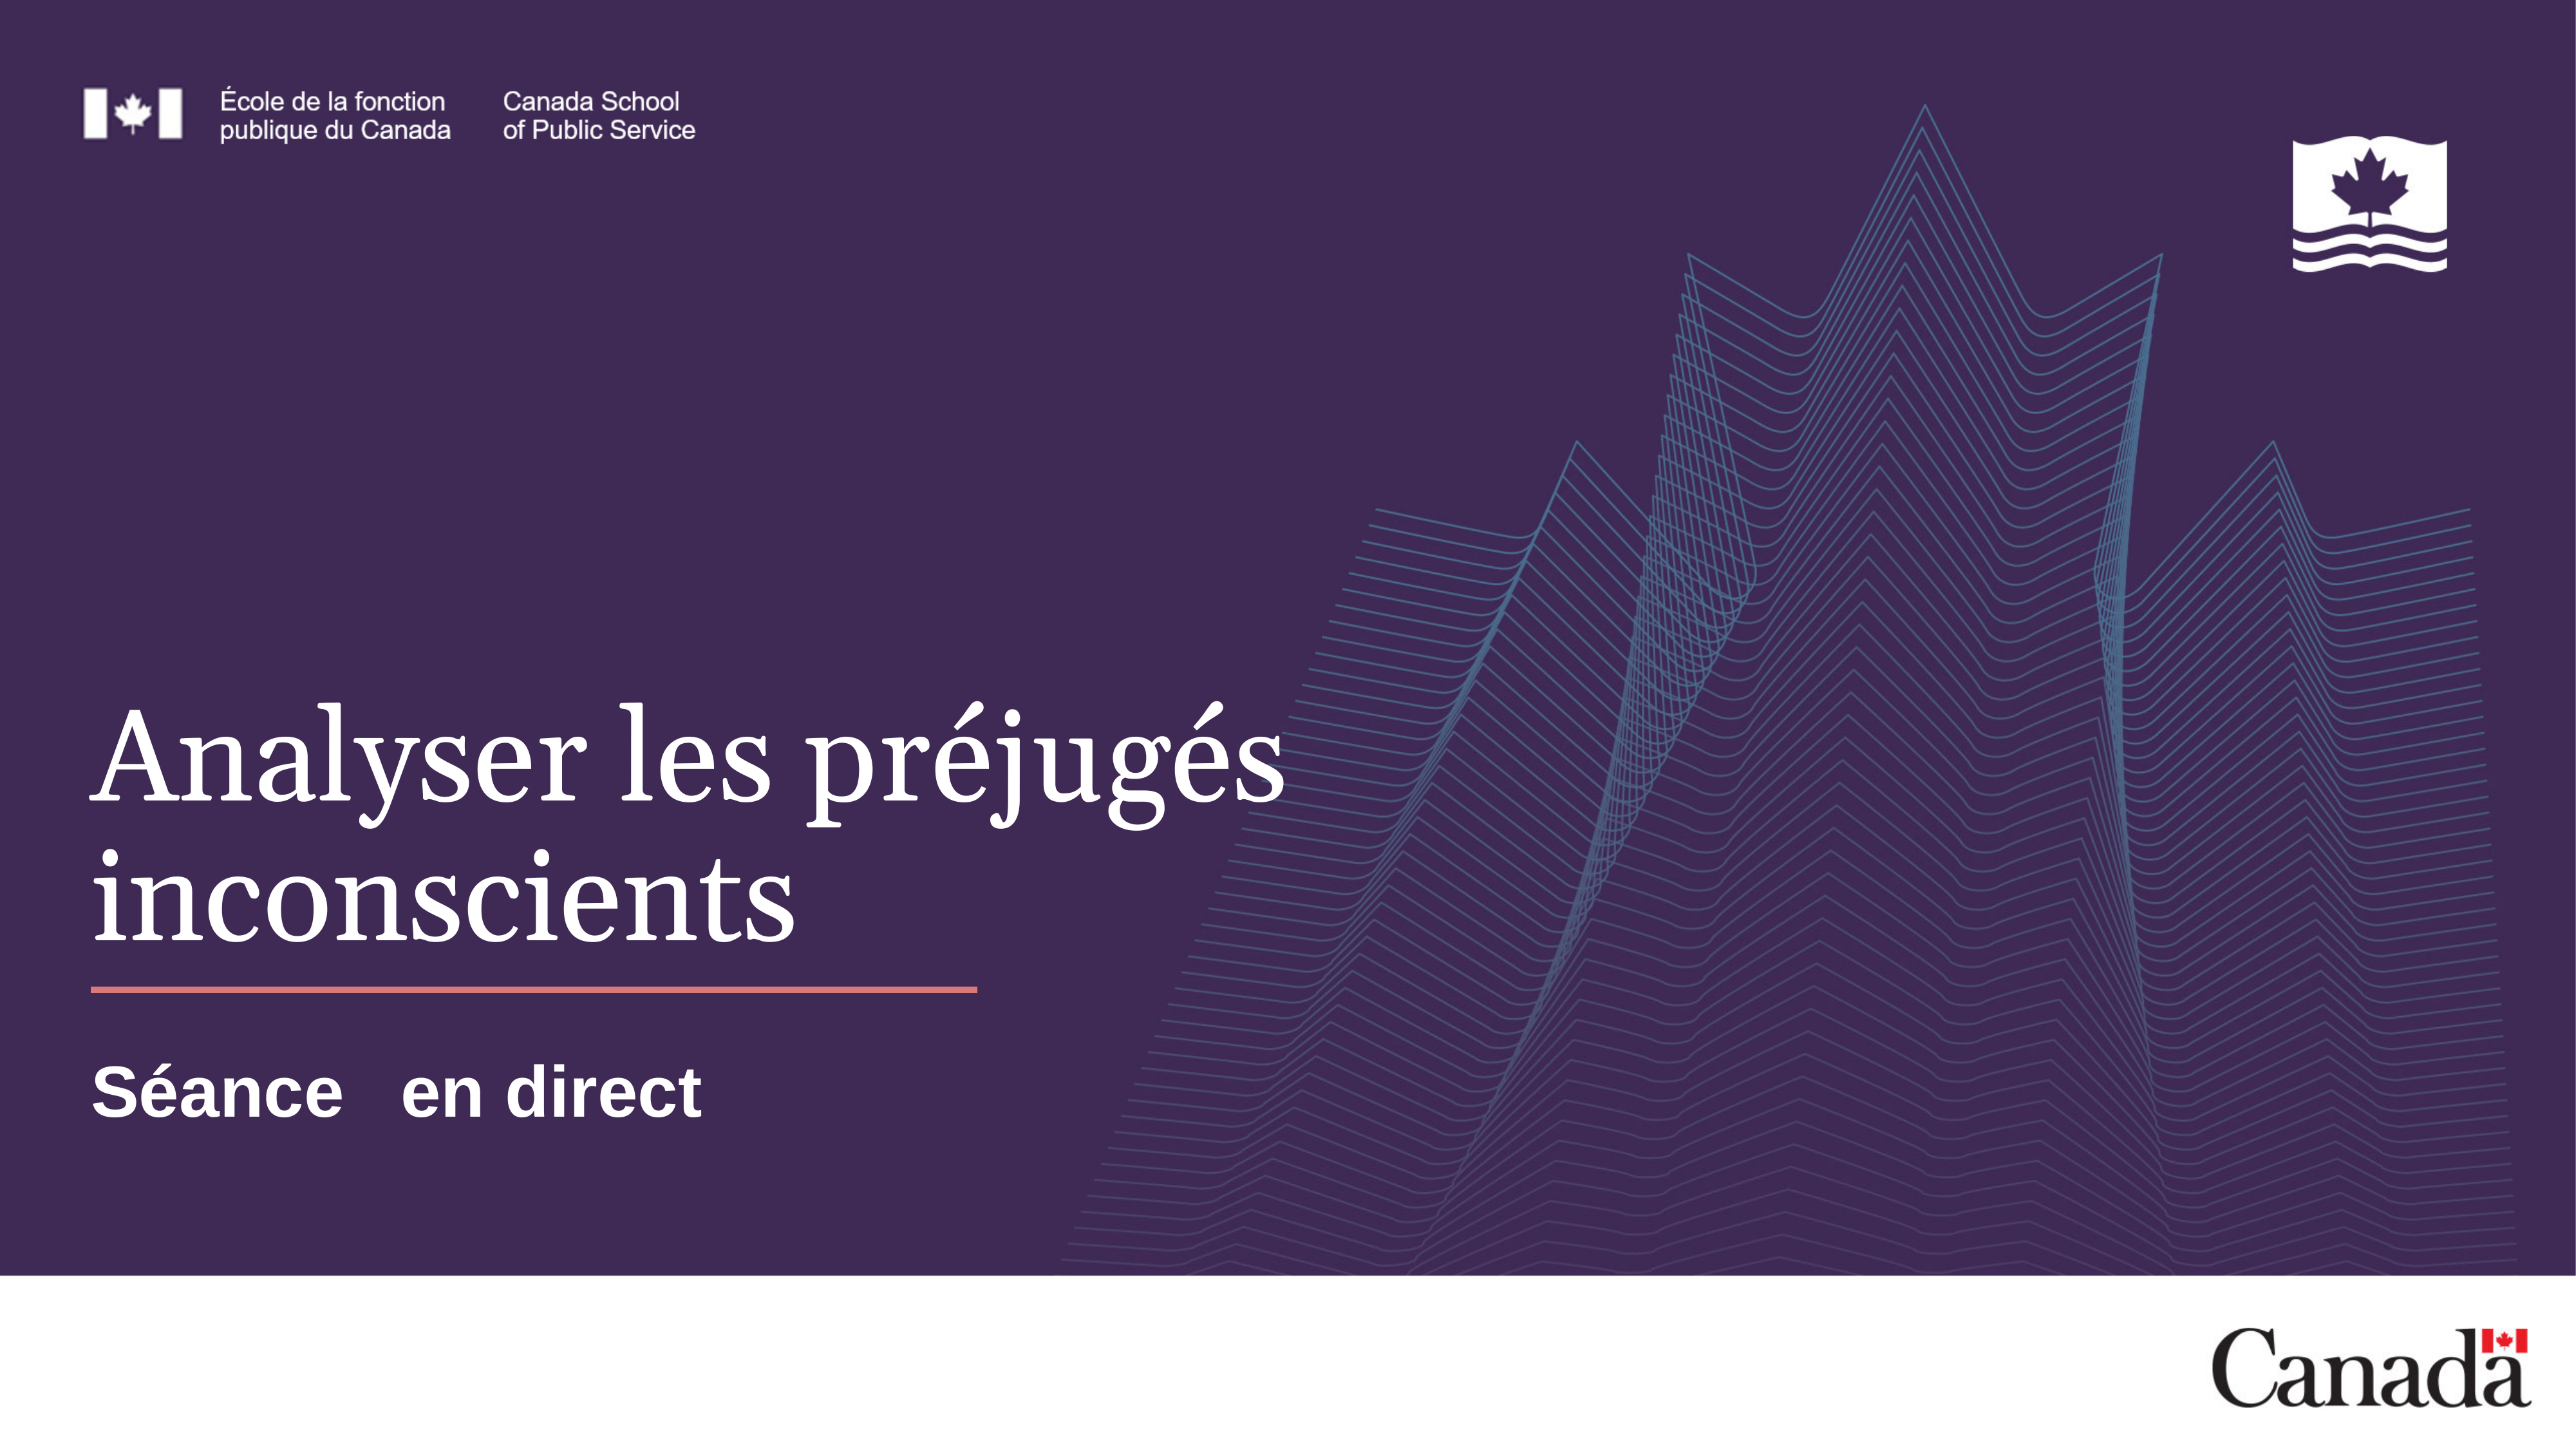

# Analyser les préjugés inconscients

Séance	 en direct